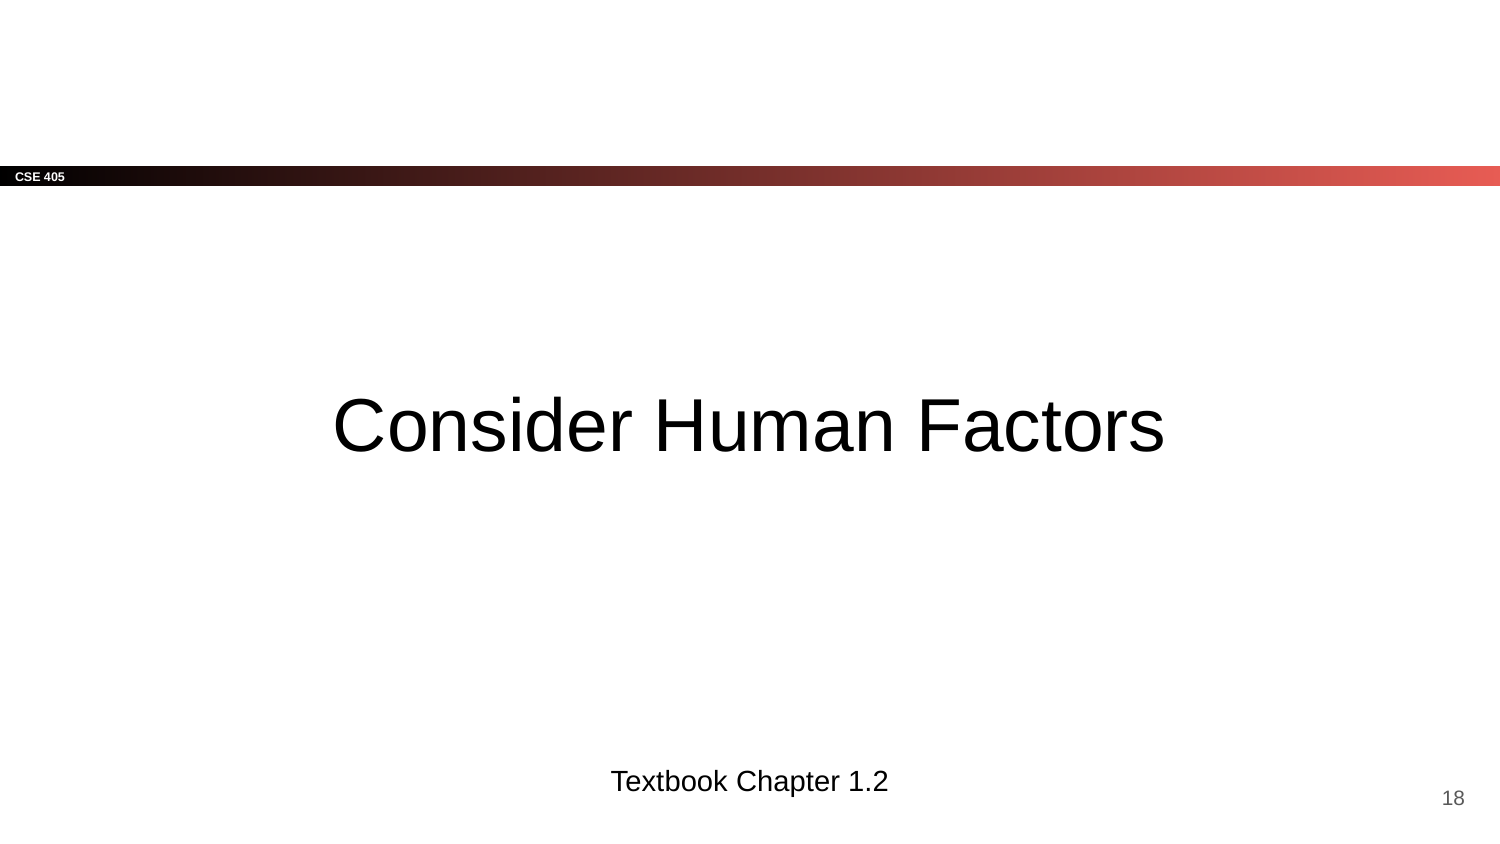

# Consider Human Factors
Textbook Chapter 1.2
18